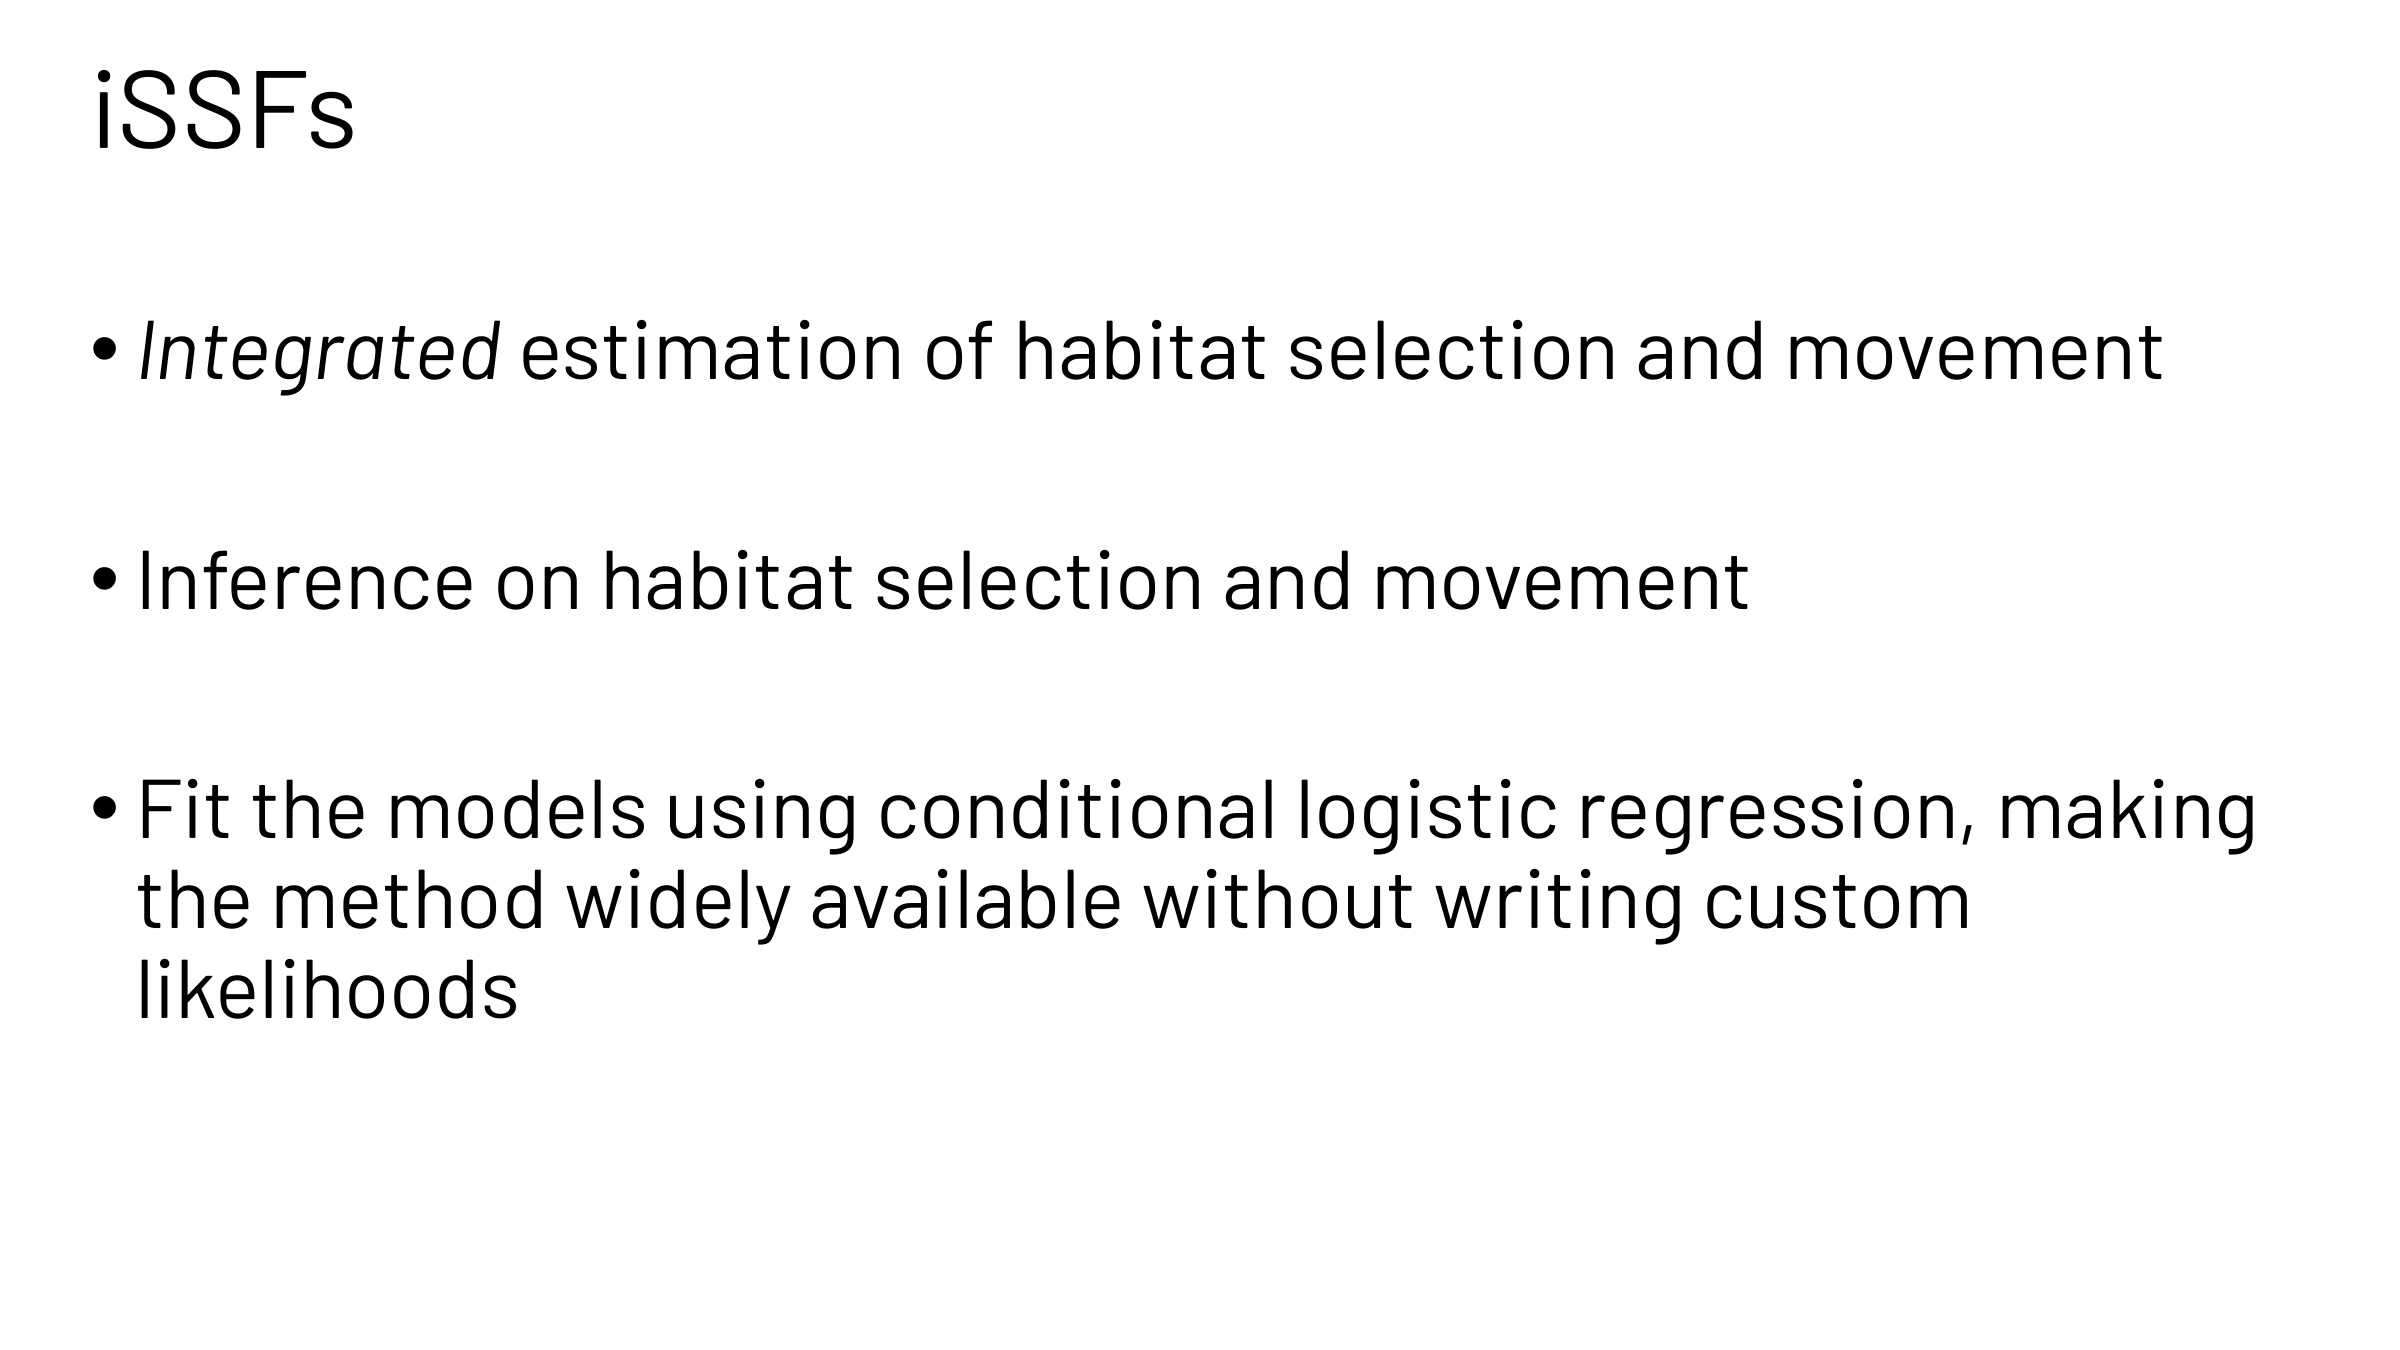

# iSSFs
Integrated estimation of habitat selection and movement

Inference on habitat selection and movement

Fit the models using conditional logistic regression, making the method widely available without writing custom likelihoods